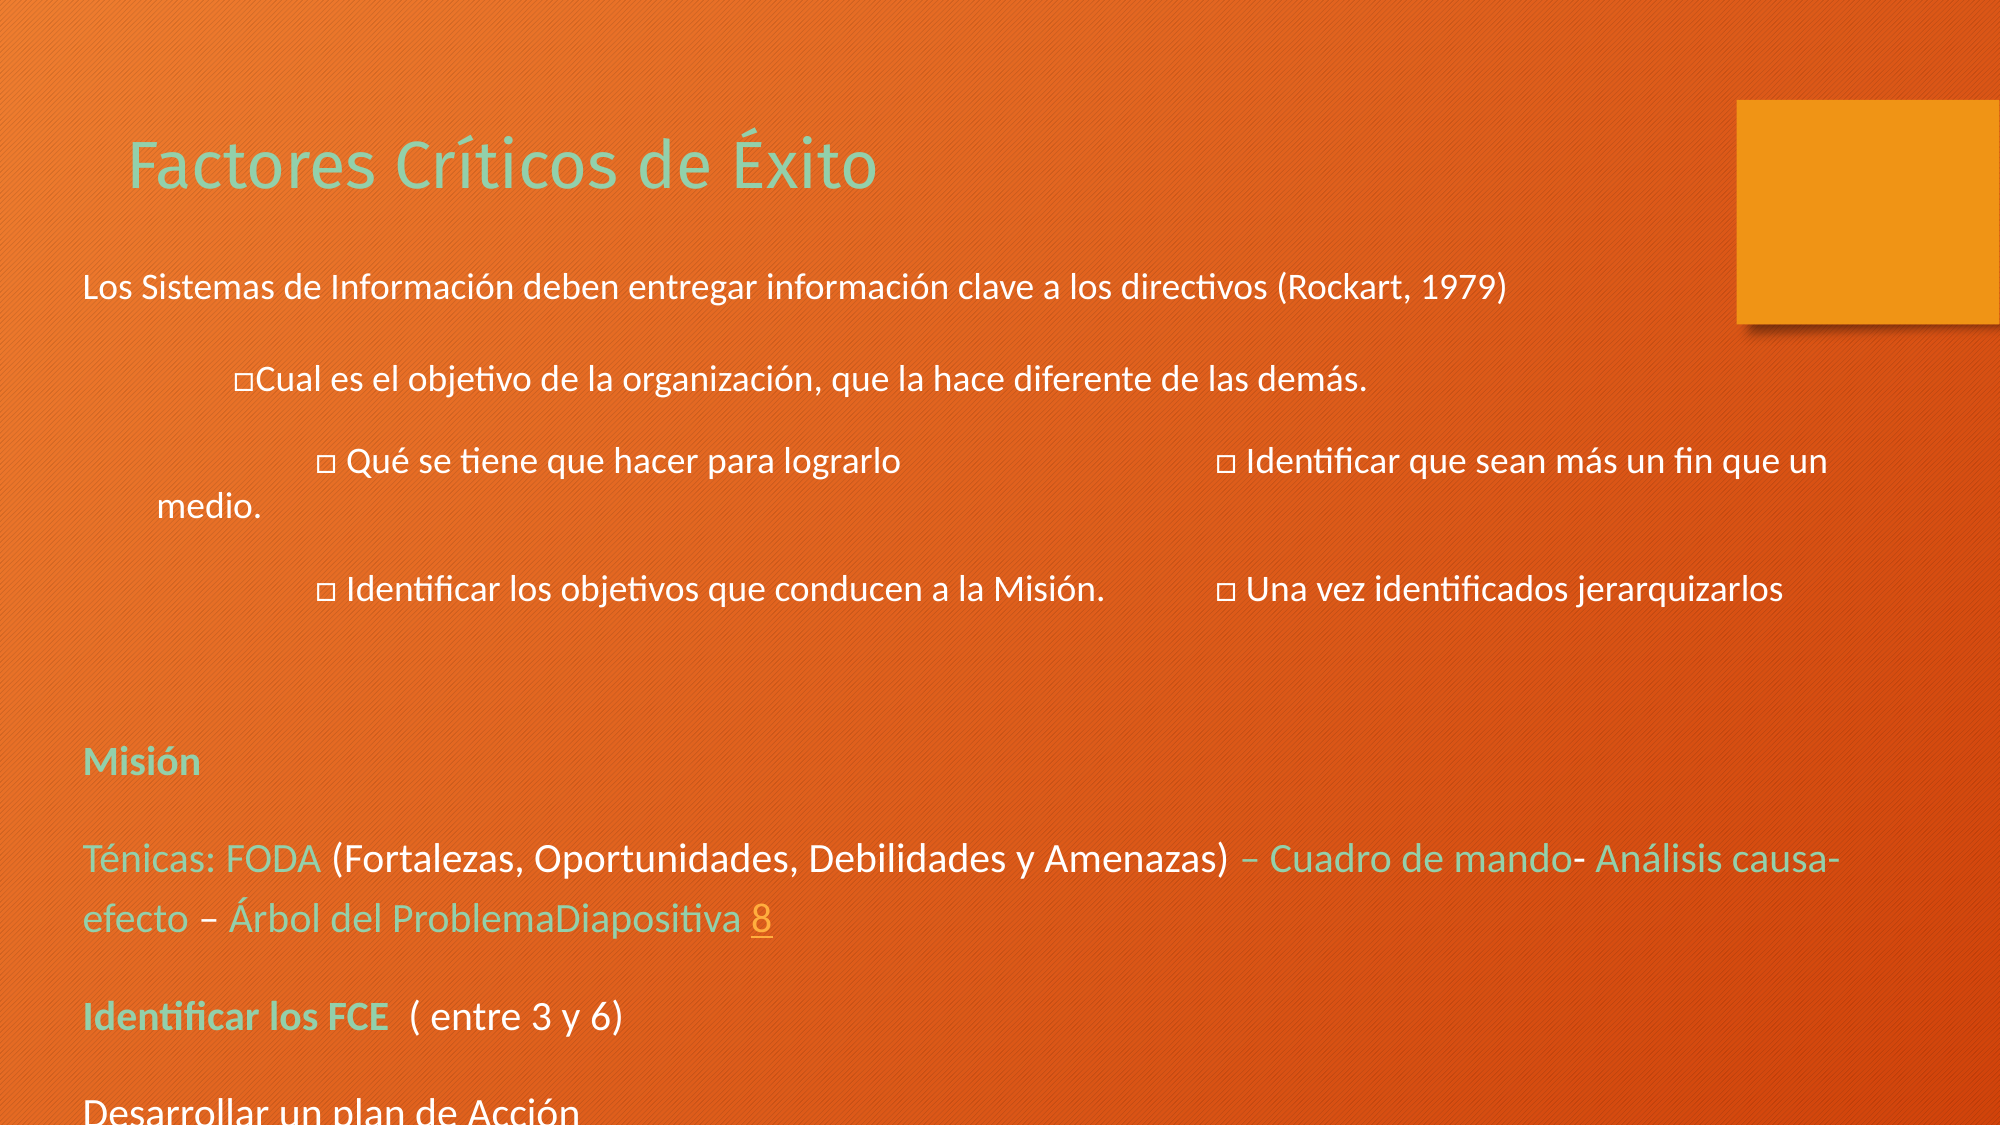

Factores Críticos de Éxito
Los Sistemas de Información deben entregar información clave a los directivos (Rockart, 1979)
	□Cual es el objetivo de la organización, que la hace diferente de las demás.
	 □ Qué se tiene que hacer para lograrlo     		 □ Identificar que sean más un fin que un medio.
	 □ Identificar los objetivos que conducen a la Misión. 	 □ Una vez identificados jerarquizarlos

Misión
Ténicas: FODA (Fortalezas, Oportunidades, Debilidades y Amenazas) – Cuadro de mando- Análisis causa-efecto – Árbol del ProblemaDiapositiva 8
Identificar los FCE  ( entre 3 y 6)
Desarrollar un plan de Acción